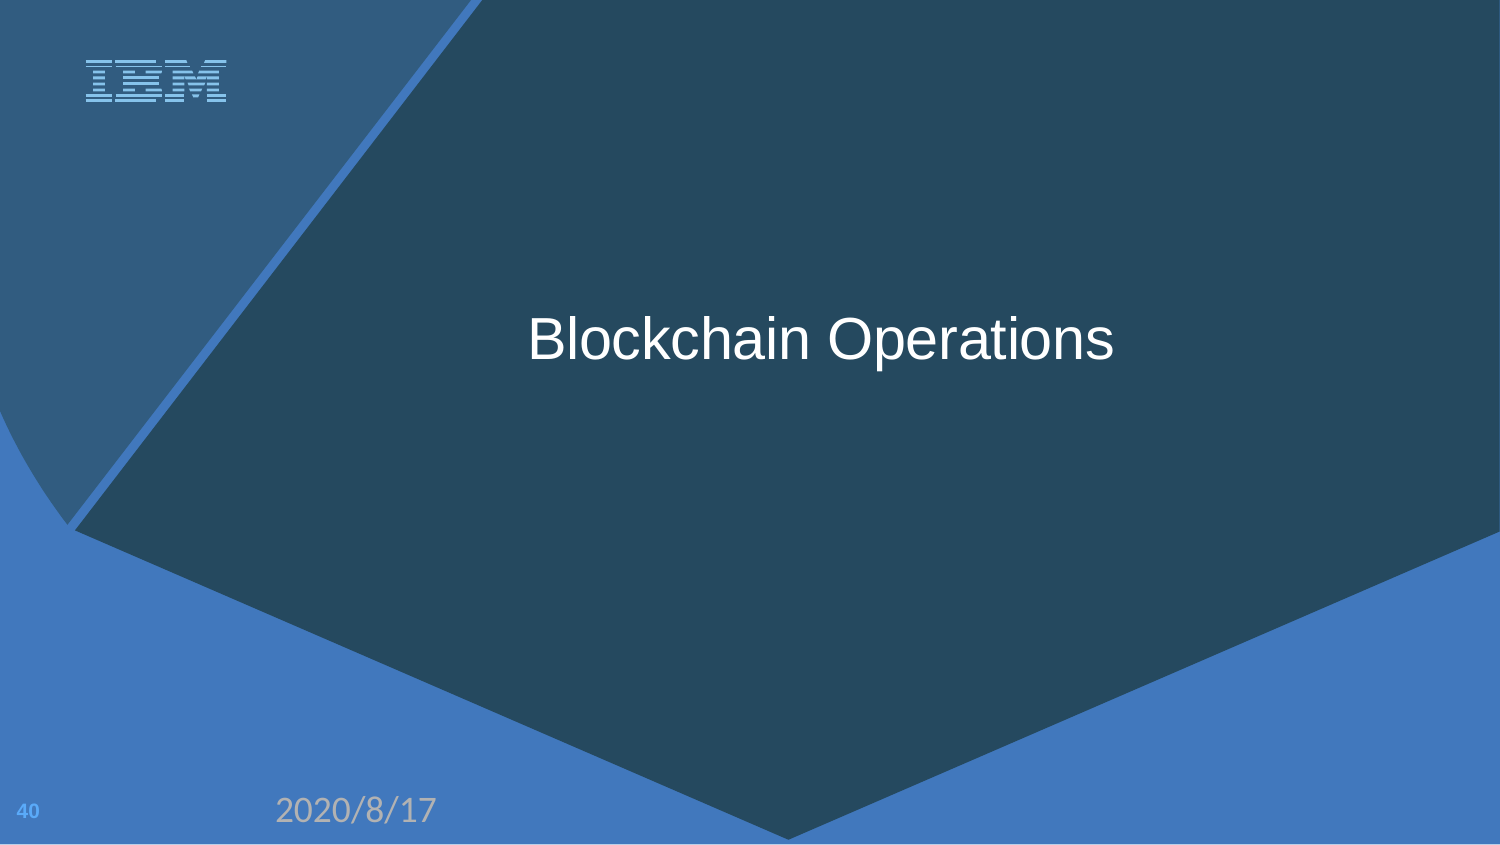

# Blockchain Operations
2020/8/17
40
©2017 IBM Corporation